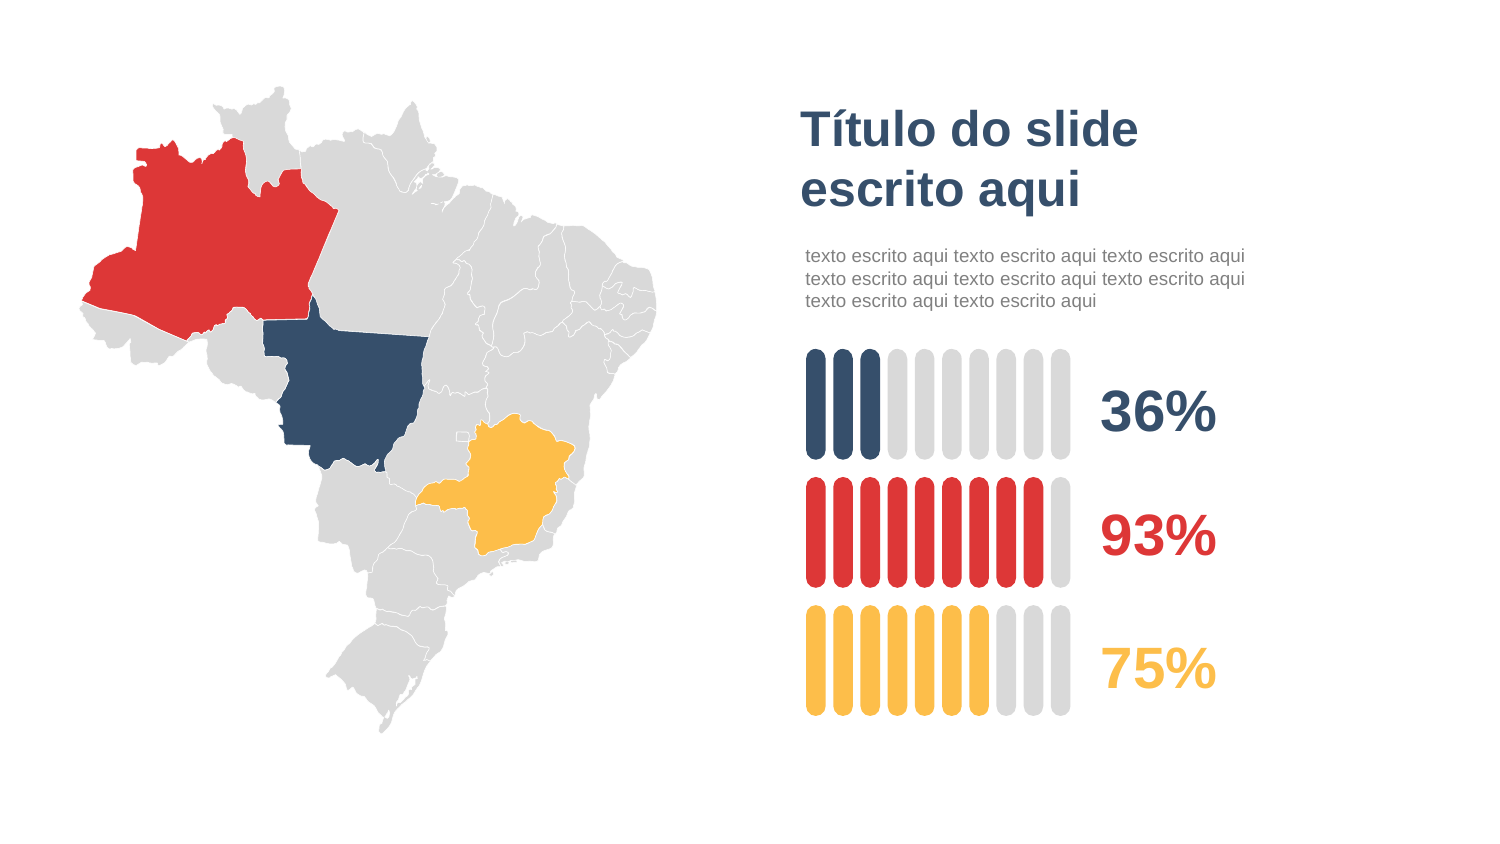

Título do slide escrito aqui

texto escrito aqui texto escrito aqui texto escrito aqui texto escrito aqui texto escrito aqui texto escrito aqui texto escrito aqui texto escrito aqui

36%

93%

75%